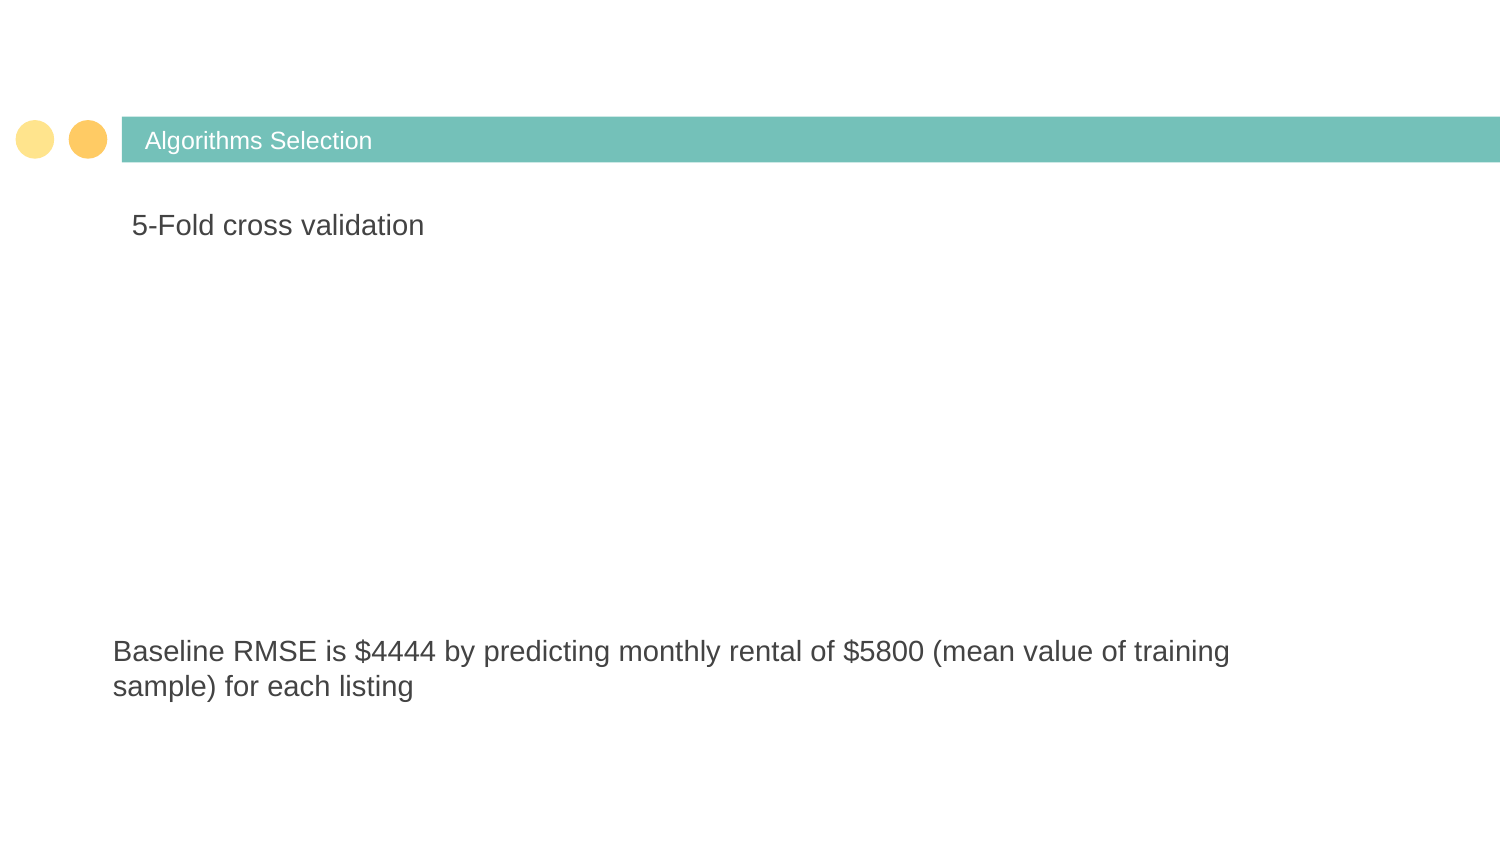

# Algorithms Selection
5-Fold cross validation
Baseline RMSE is $4444 by predicting monthly rental of $5800 (mean value of training sample) for each listing